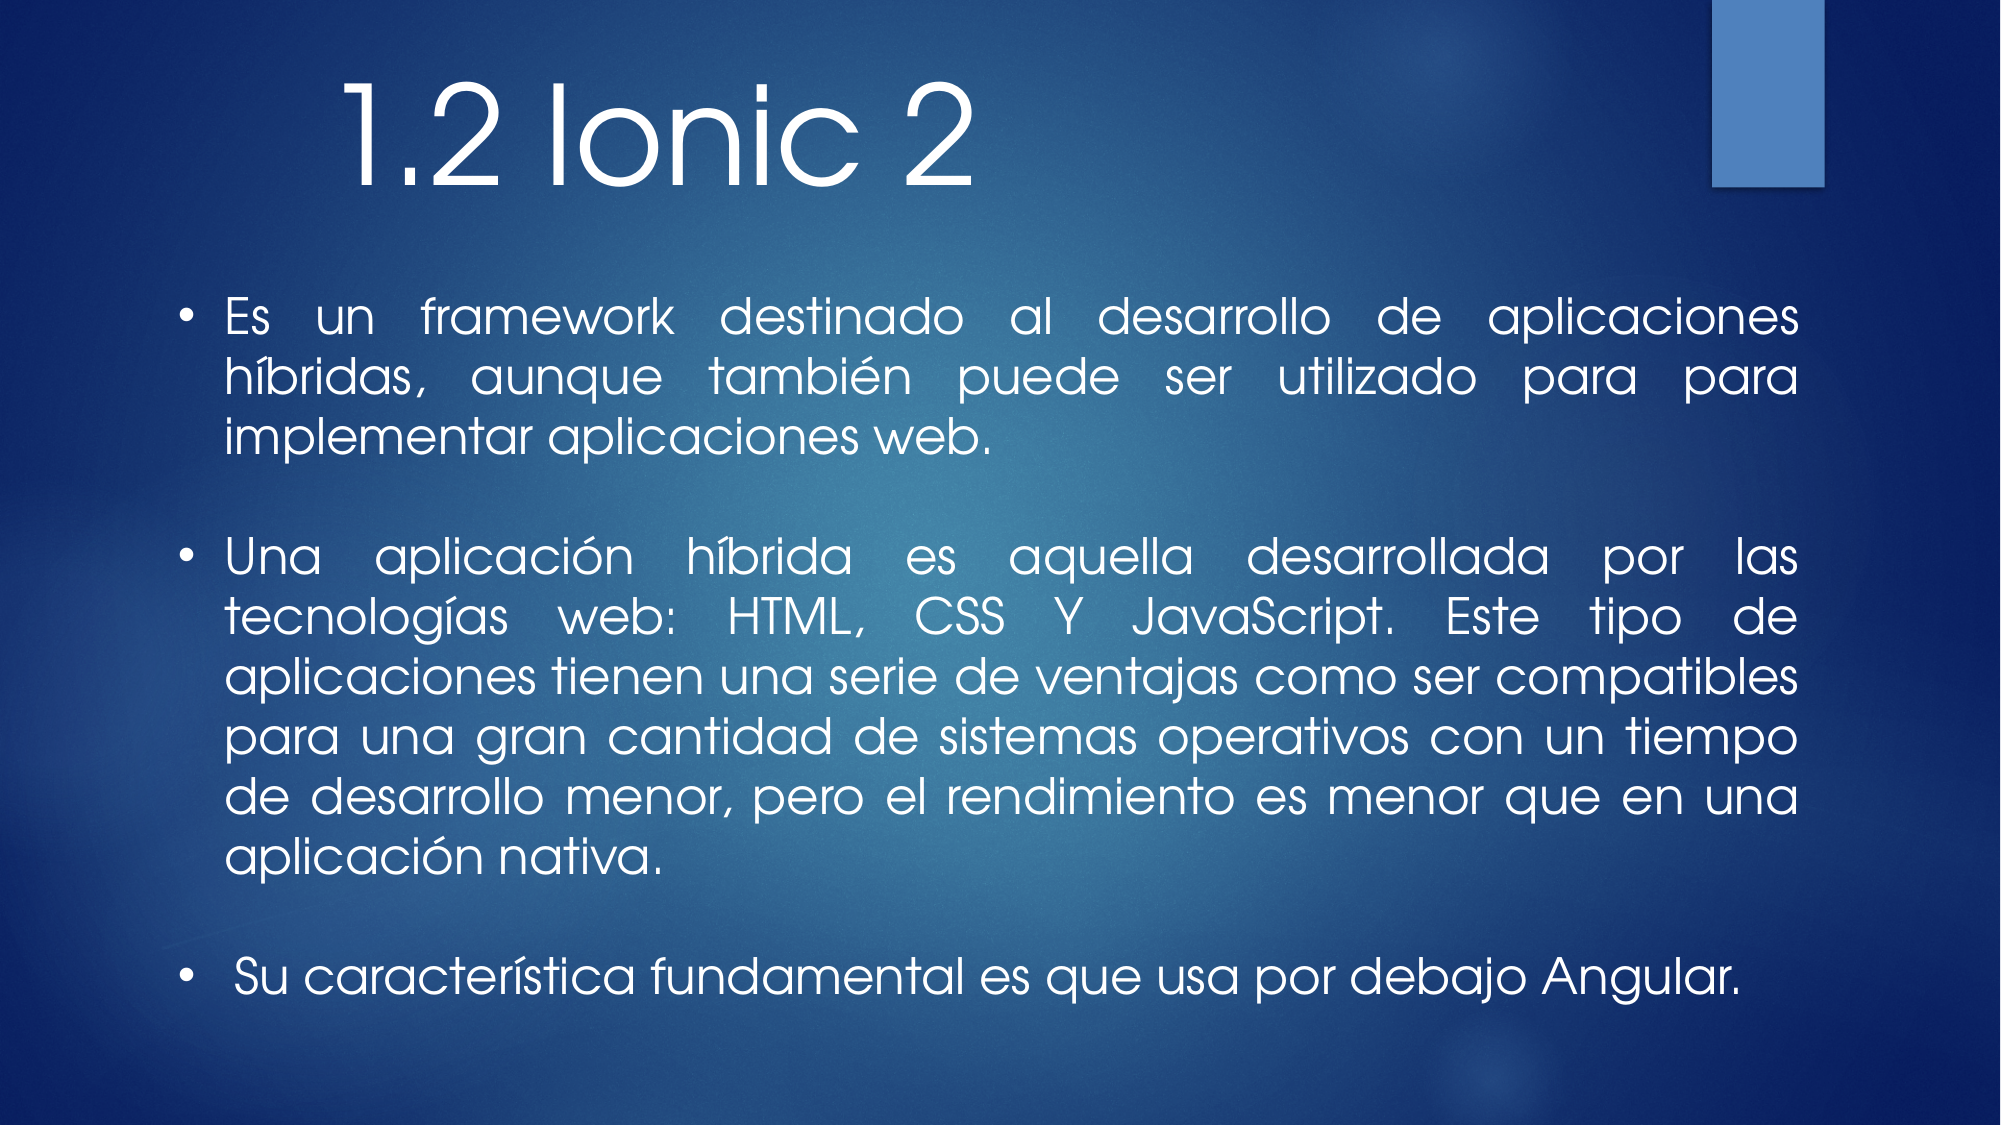

# 1.2 Ionic 2
Es un framework destinado al desarrollo de aplicaciones híbridas, aunque también puede ser utilizado para para implementar aplicaciones web.

Una aplicación híbrida es aquella desarrollada por las tecnologías web: HTML, CSS Y JavaScript. Este tipo de aplicaciones tienen una serie de ventajas como ser compatibles para una gran cantidad de sistemas operativos con un tiempo de desarrollo menor, pero el rendimiento es menor que en una aplicación nativa.

Su característica fundamental es que usa por debajo Angular.